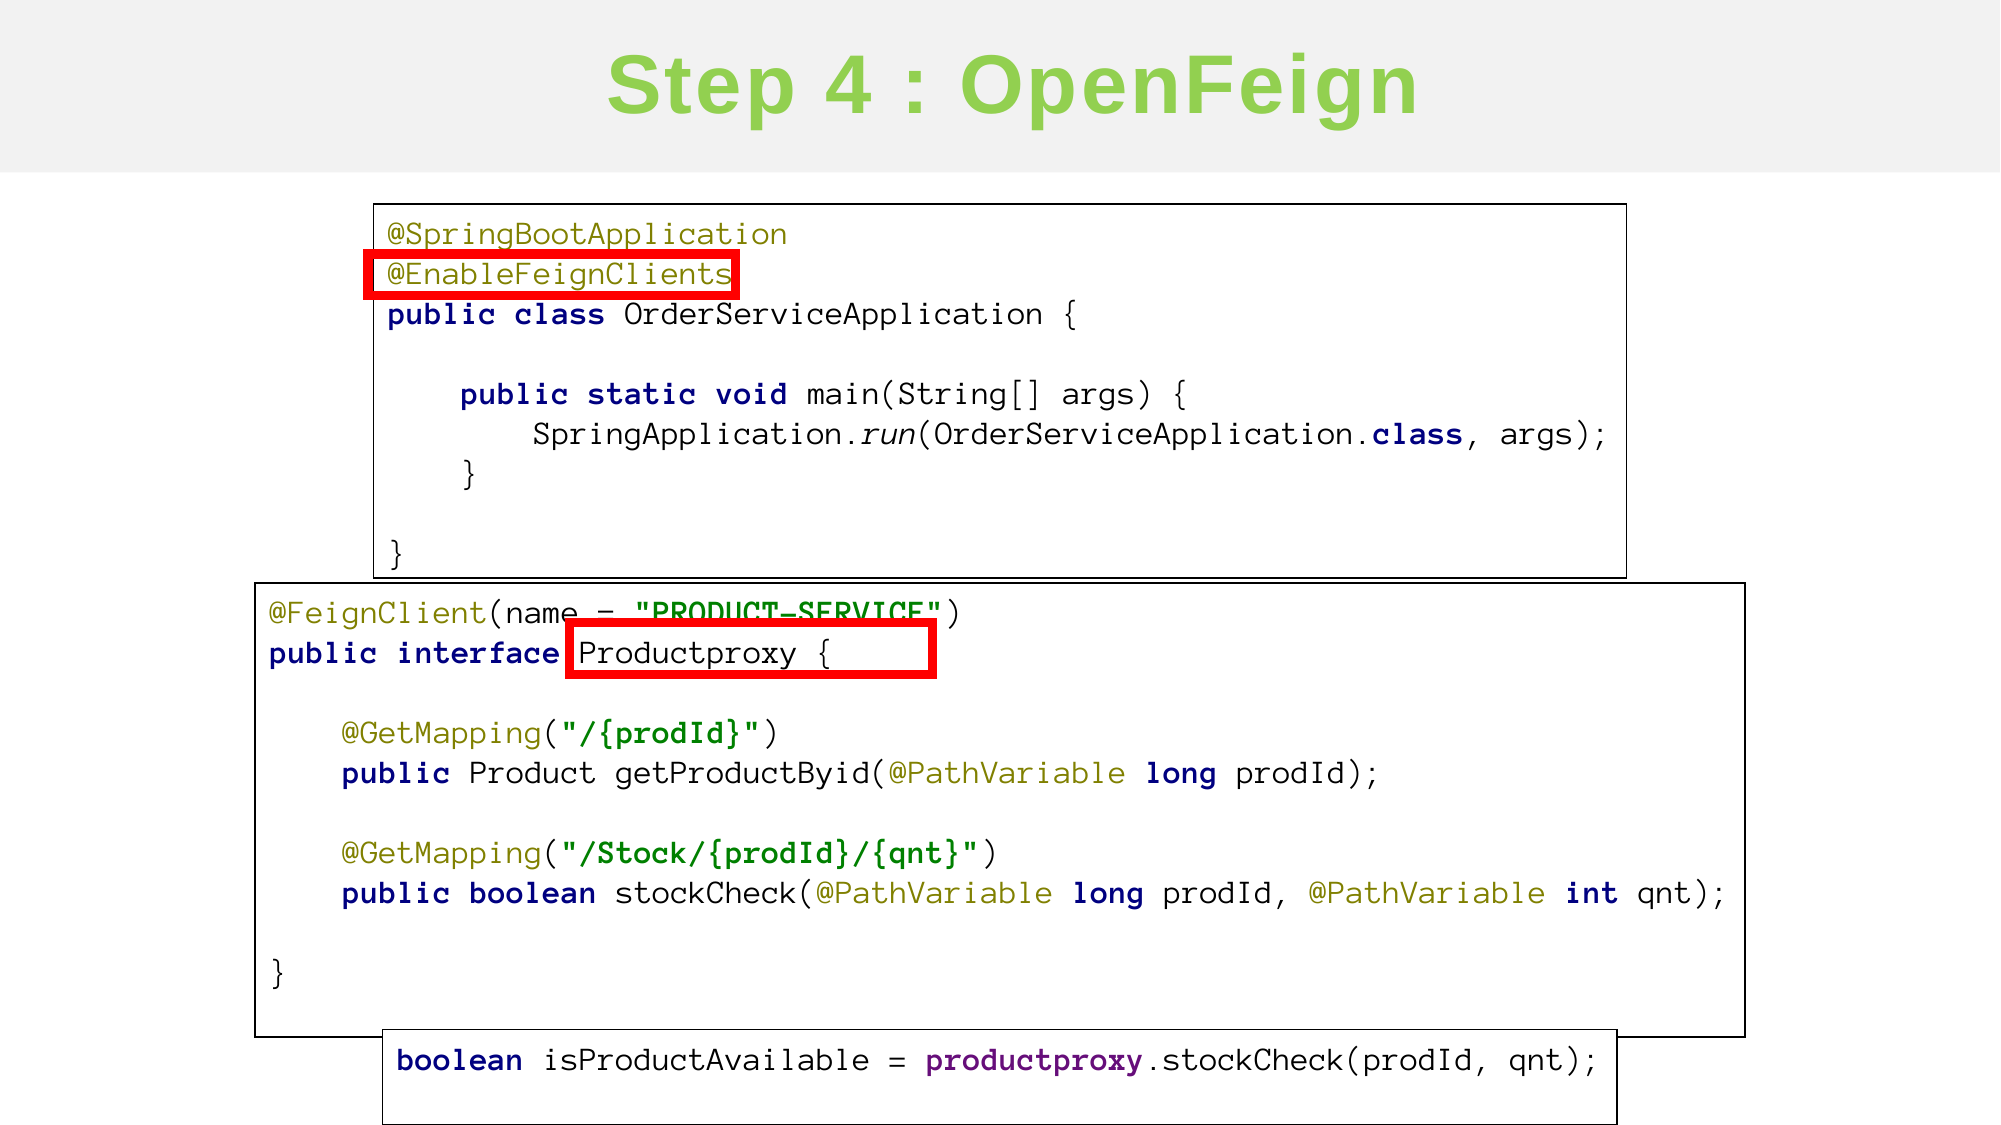

# Step 4 : OpenFeign
@SpringBootApplication
@EnableFeignClients
public class OrderServiceApplication {
    public static void main(String[] args) {
        SpringApplication.run(OrderServiceApplication.class, args);
    }
}

@FeignClient(name = "PRODUCT-SERVICE")
public interface Productproxy {
    @GetMapping("/{prodId}")
    public Product getProductByid(@PathVariable long prodId);
    @GetMapping("/Stock/{prodId}/{qnt}")
    public boolean stockCheck(@PathVariable long prodId, @PathVariable int qnt);
}

boolean isProductAvailable = productproxy.stockCheck(prodId, qnt);